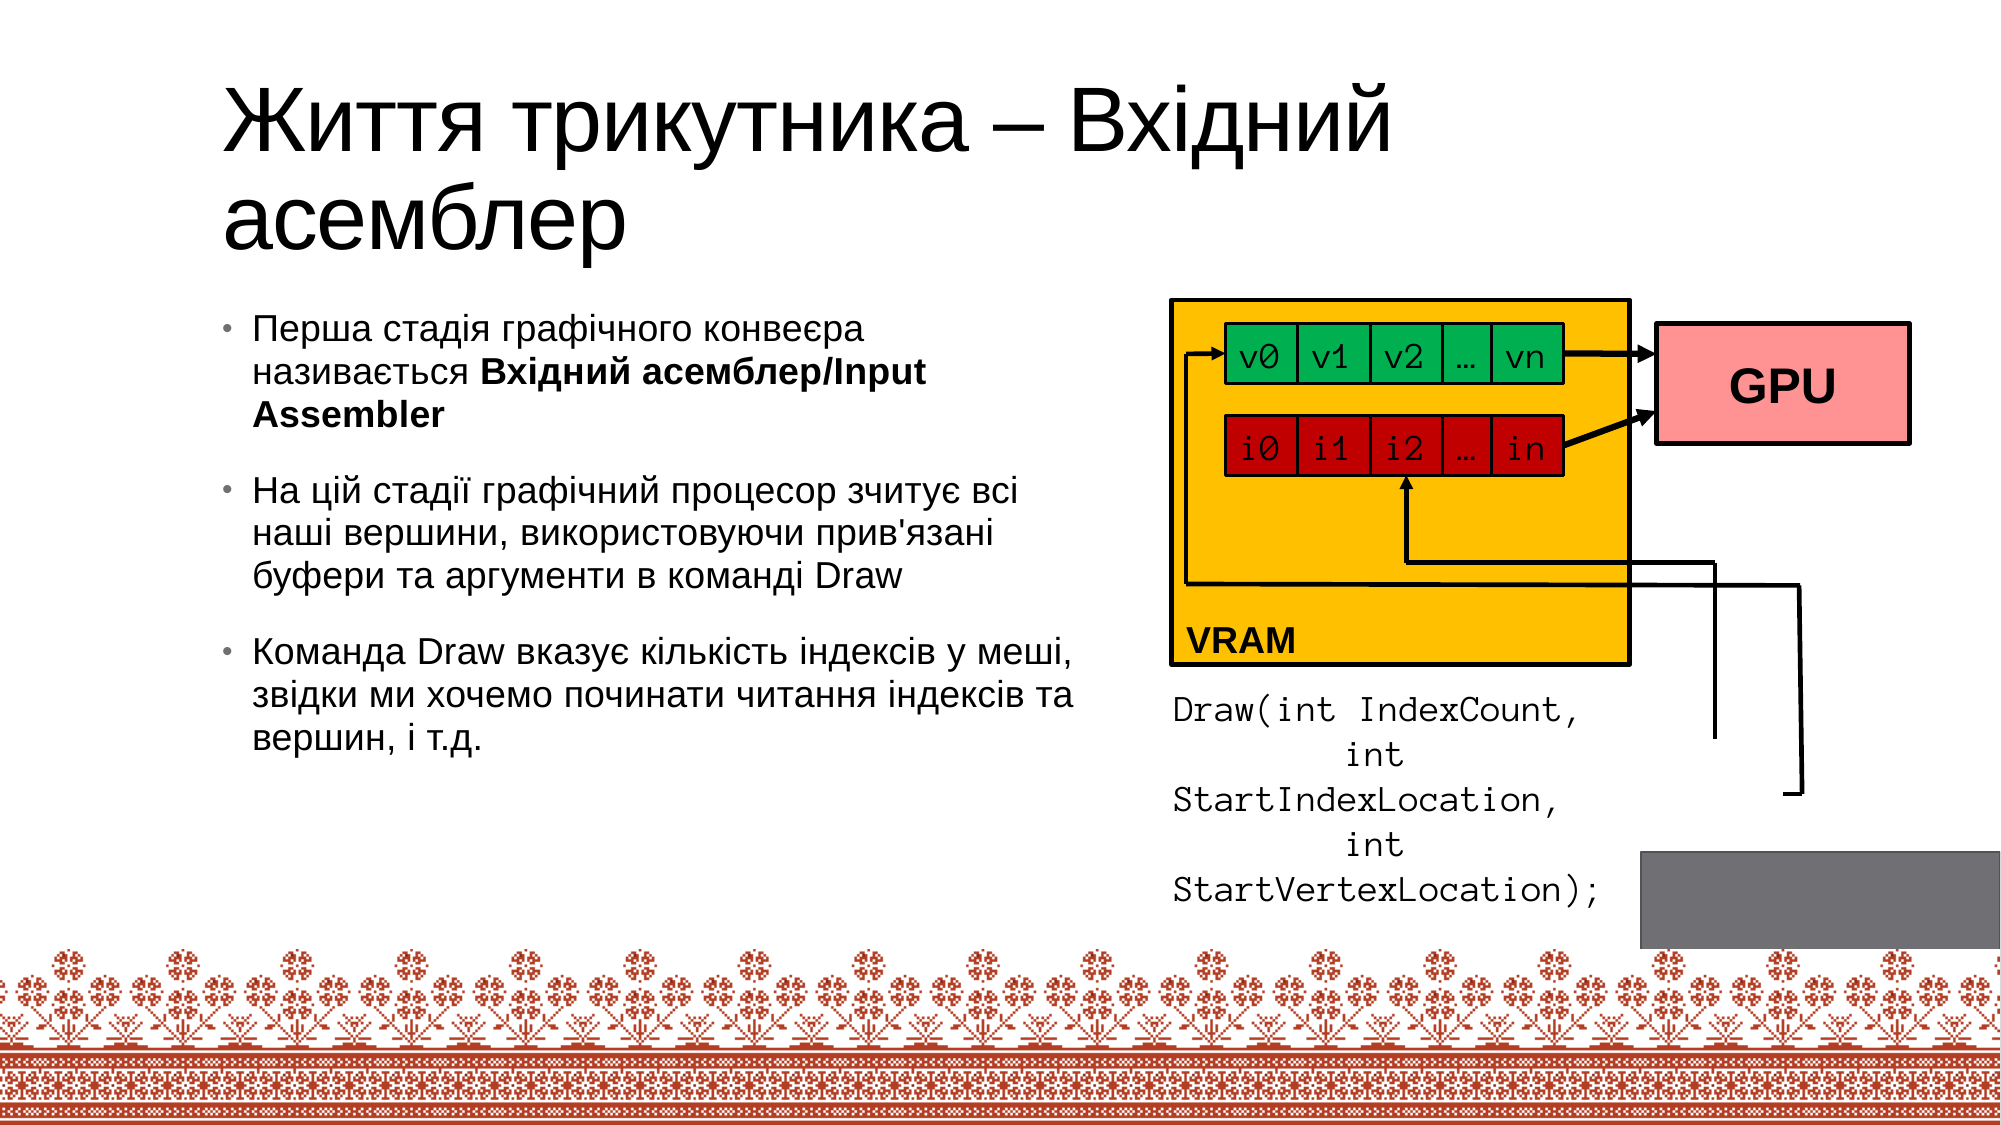

# Життя трикутника – Вхідний асемблер
Перша стадія графічного конвеєра називається Вхідний асемблер/Input Assembler
На цій стадії графічний процесор зчитує всі наші вершини, використовуючи прив'язані буфери та аргументи в команді Draw
Команда Draw вказує кількість індексів у меші, звідки ми хочемо починати читання індексів та вершин, і т.д.

v0
v1
v2
…
vn

GPU

i0
i1
i2
…
in
VRAM
Draw(int IndexCount,
	 int StartIndexLocation,
	 int StartVertexLocation);